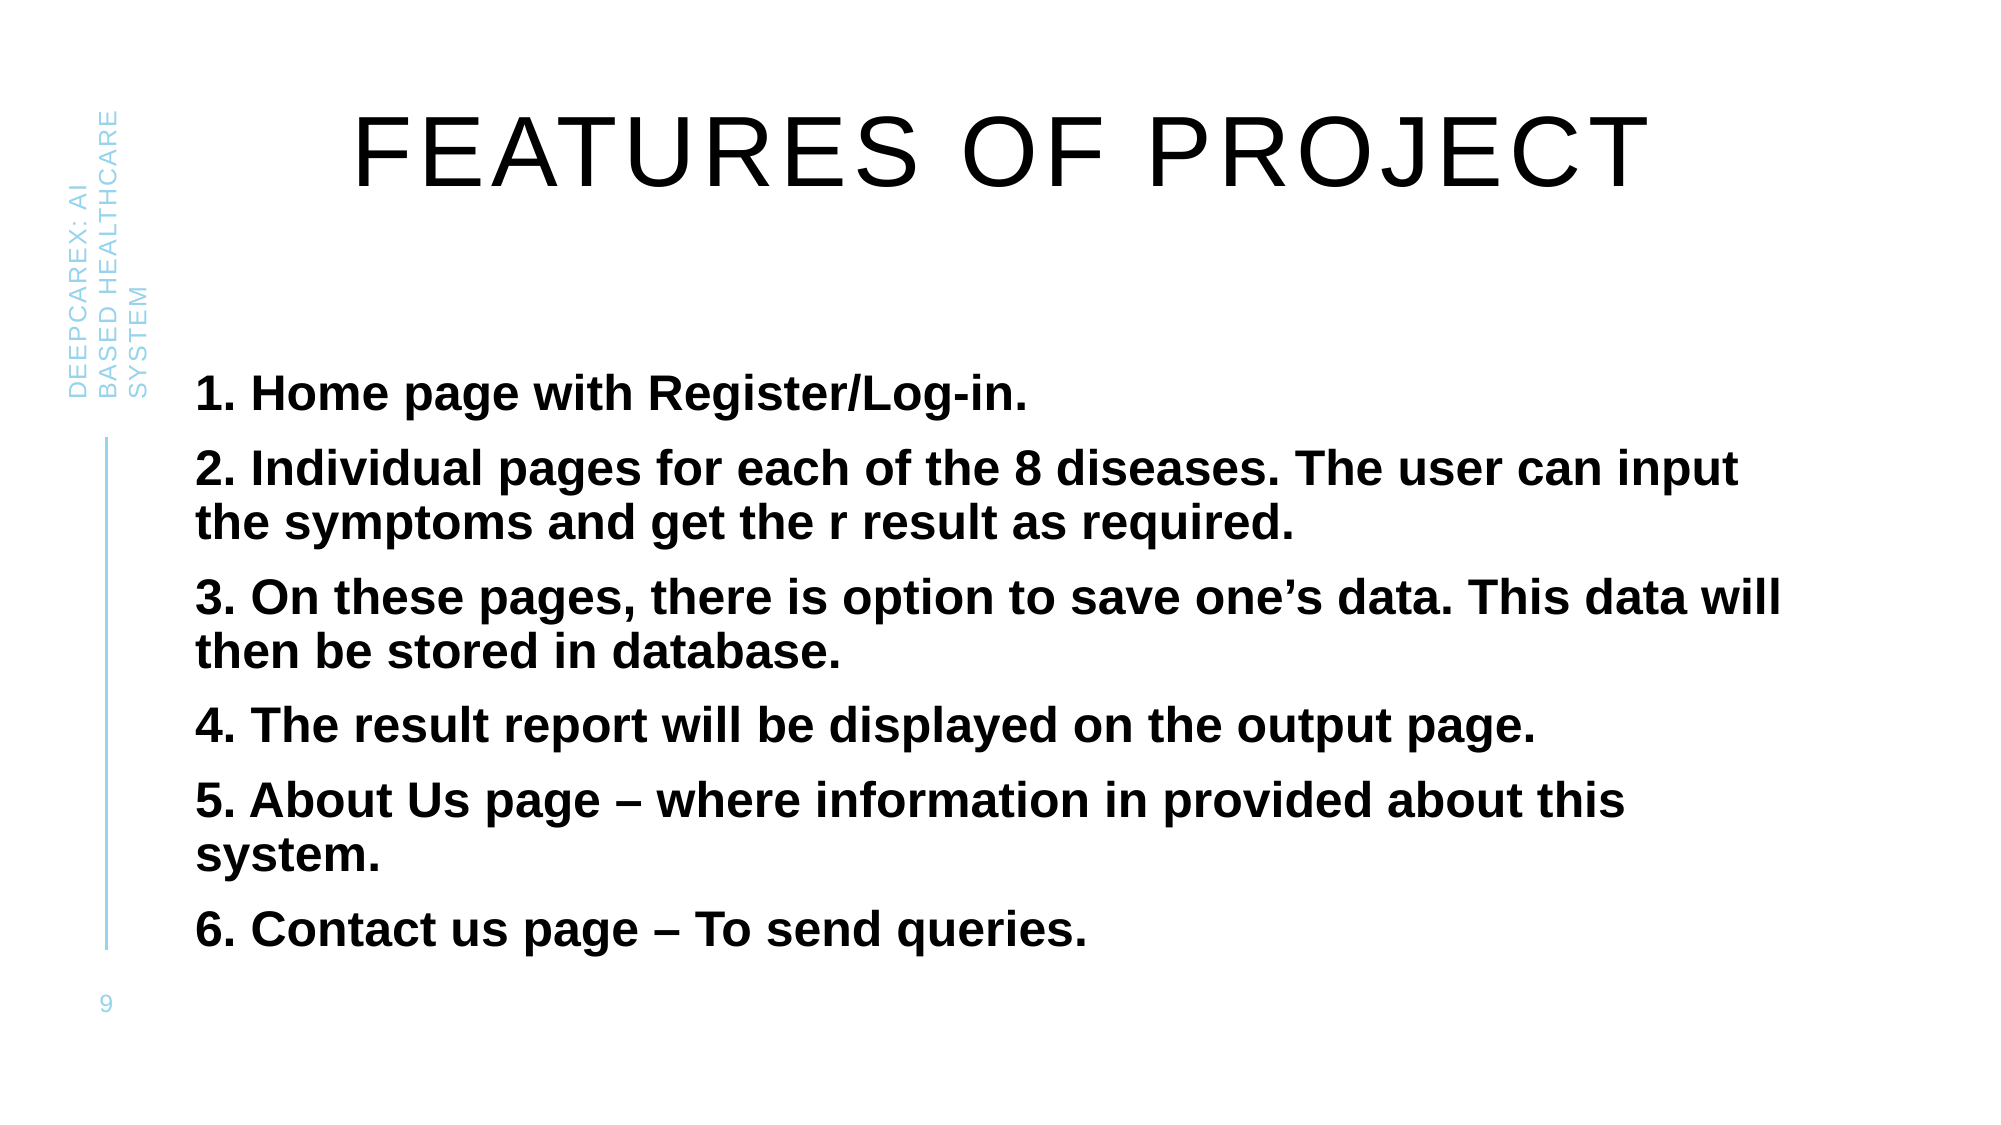

# Features of Project
DeepCareX: AI based Healthcare System

1. Home page with Register/Log-in.
2. Individual pages for each of the 8 diseases. The user can input the symptoms and get the r result as required.
3. On these pages, there is option to save one’s data. This data will then be stored in database.
4. The result report will be displayed on the output page.
5. About Us page – where information in provided about this system.
6. Contact us page – To send queries.
9